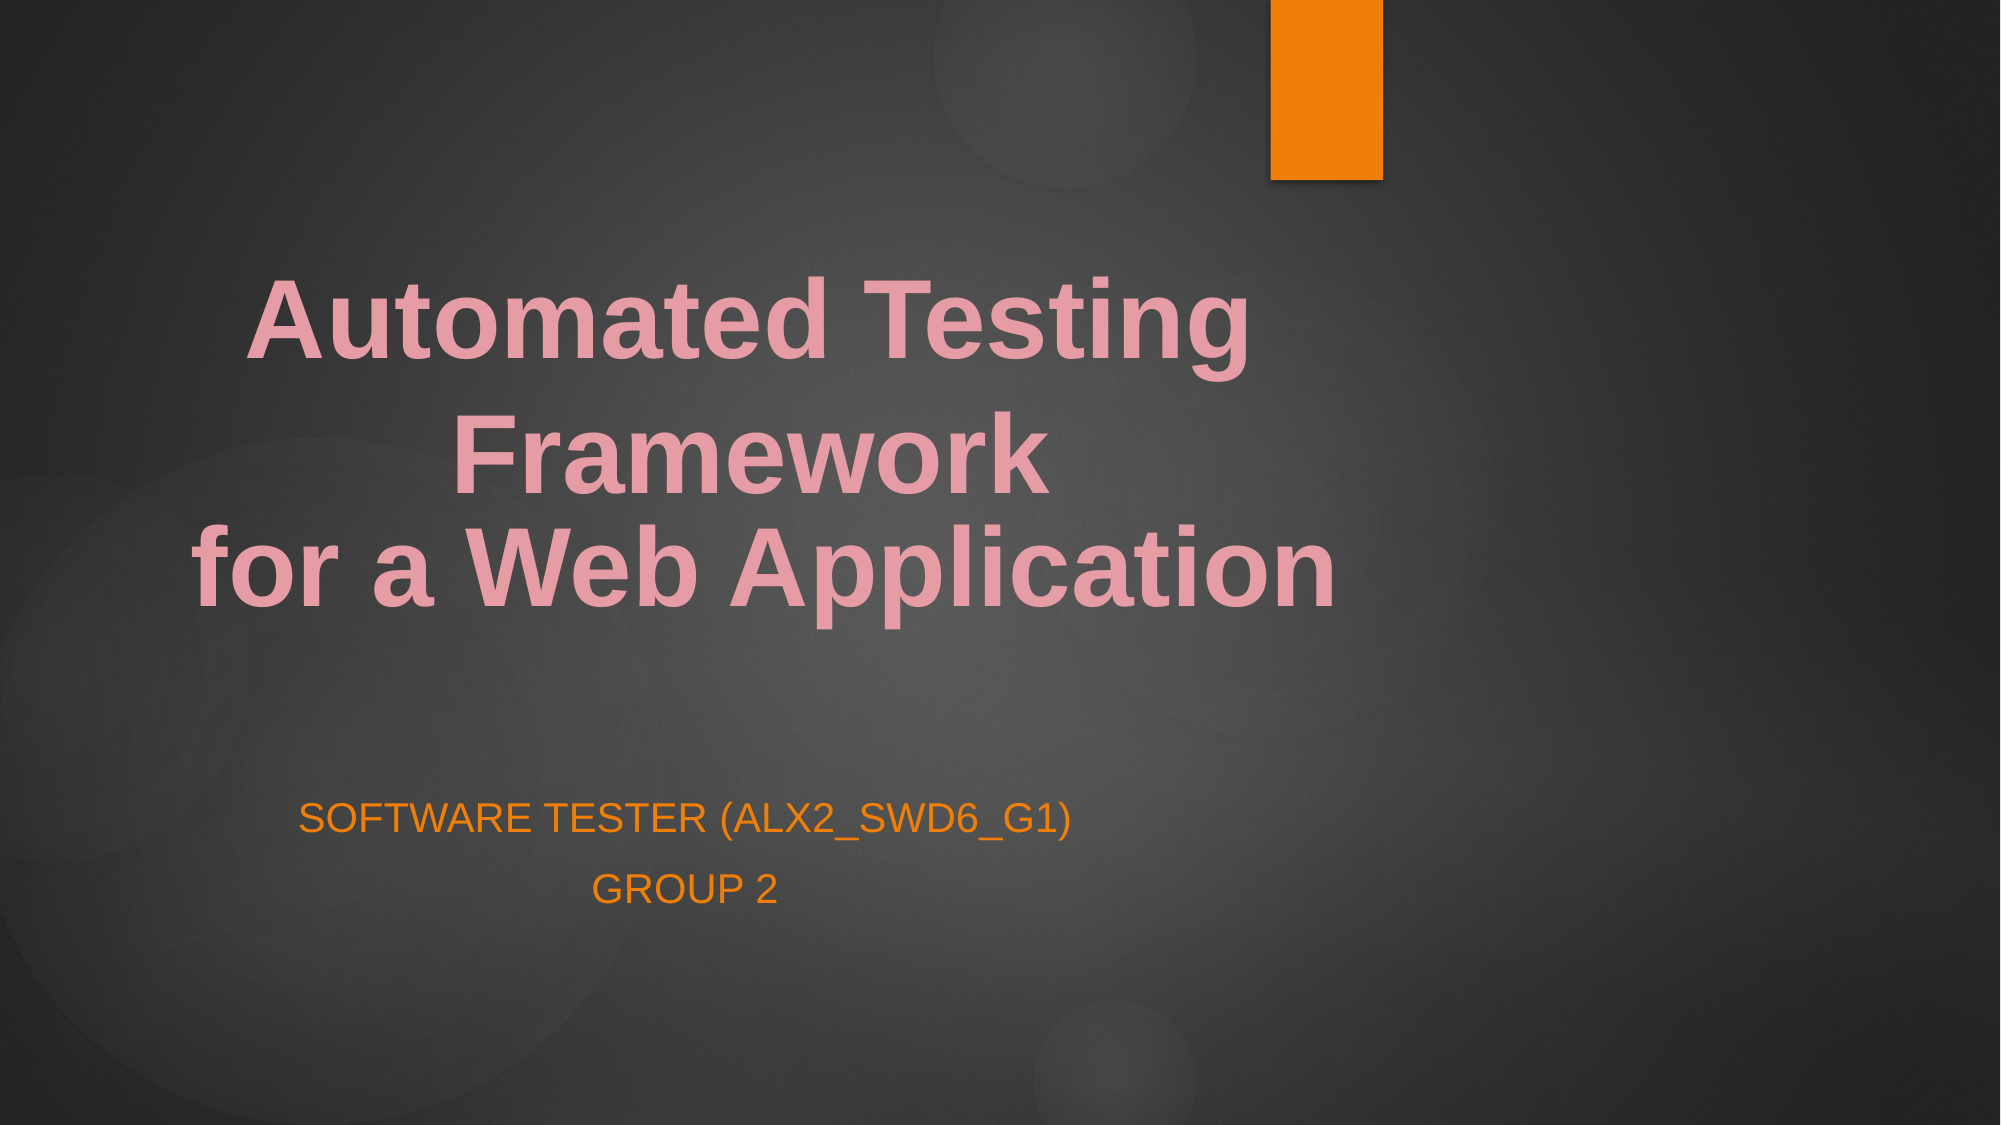

Automated Testing Framework
 for a Web Application
Software Tester (ALX2_SWD6_G1)
Group 2